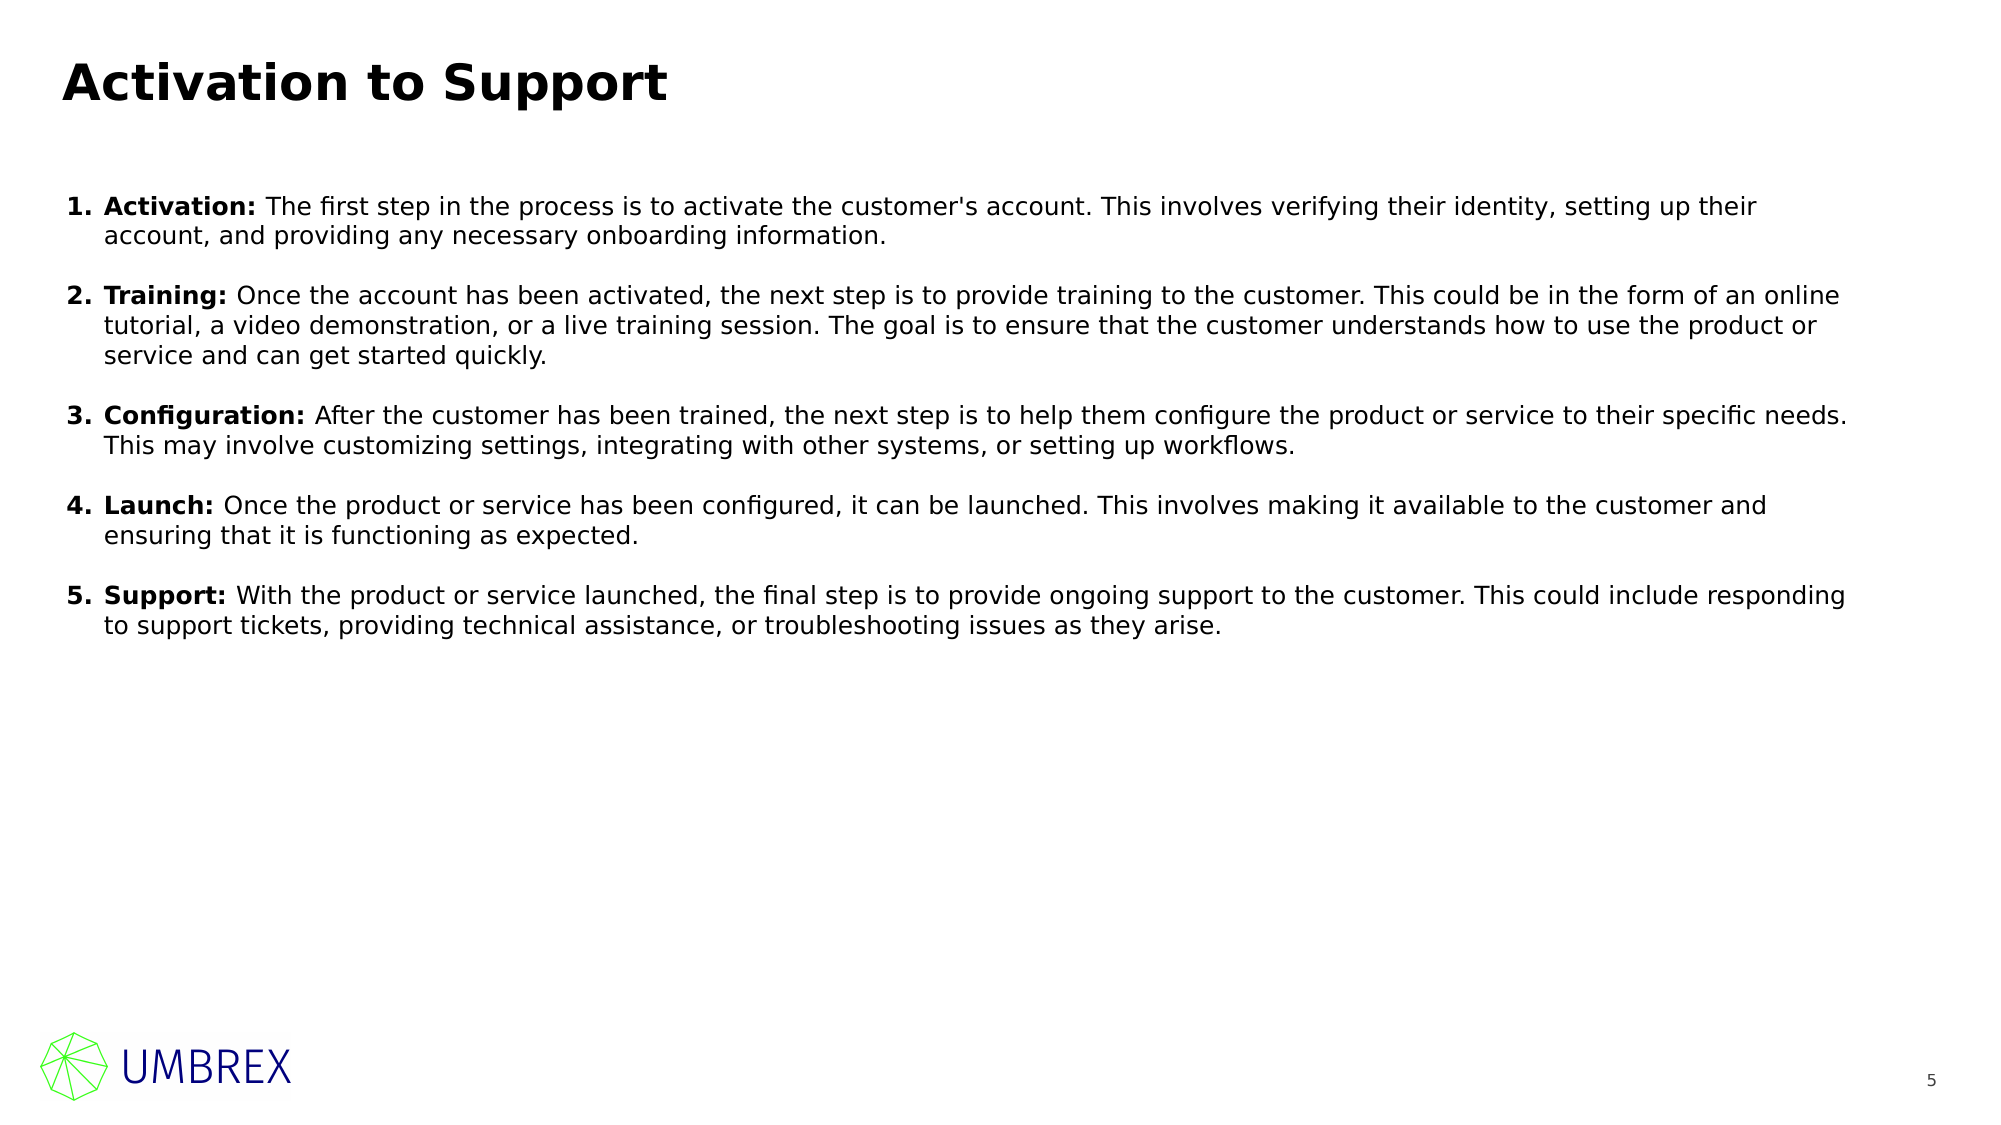

# Activation to Support
Activation: The first step in the process is to activate the customer's account. This involves verifying their identity, setting up their account, and providing any necessary onboarding information.

Training: Once the account has been activated, the next step is to provide training to the customer. This could be in the form of an online tutorial, a video demonstration, or a live training session. The goal is to ensure that the customer understands how to use the product or service and can get started quickly.

Configuration: After the customer has been trained, the next step is to help them configure the product or service to their specific needs. This may involve customizing settings, integrating with other systems, or setting up workflows.

Launch: Once the product or service has been configured, it can be launched. This involves making it available to the customer and ensuring that it is functioning as expected.

Support: With the product or service launched, the final step is to provide ongoing support to the customer. This could include responding to support tickets, providing technical assistance, or troubleshooting issues as they arise.